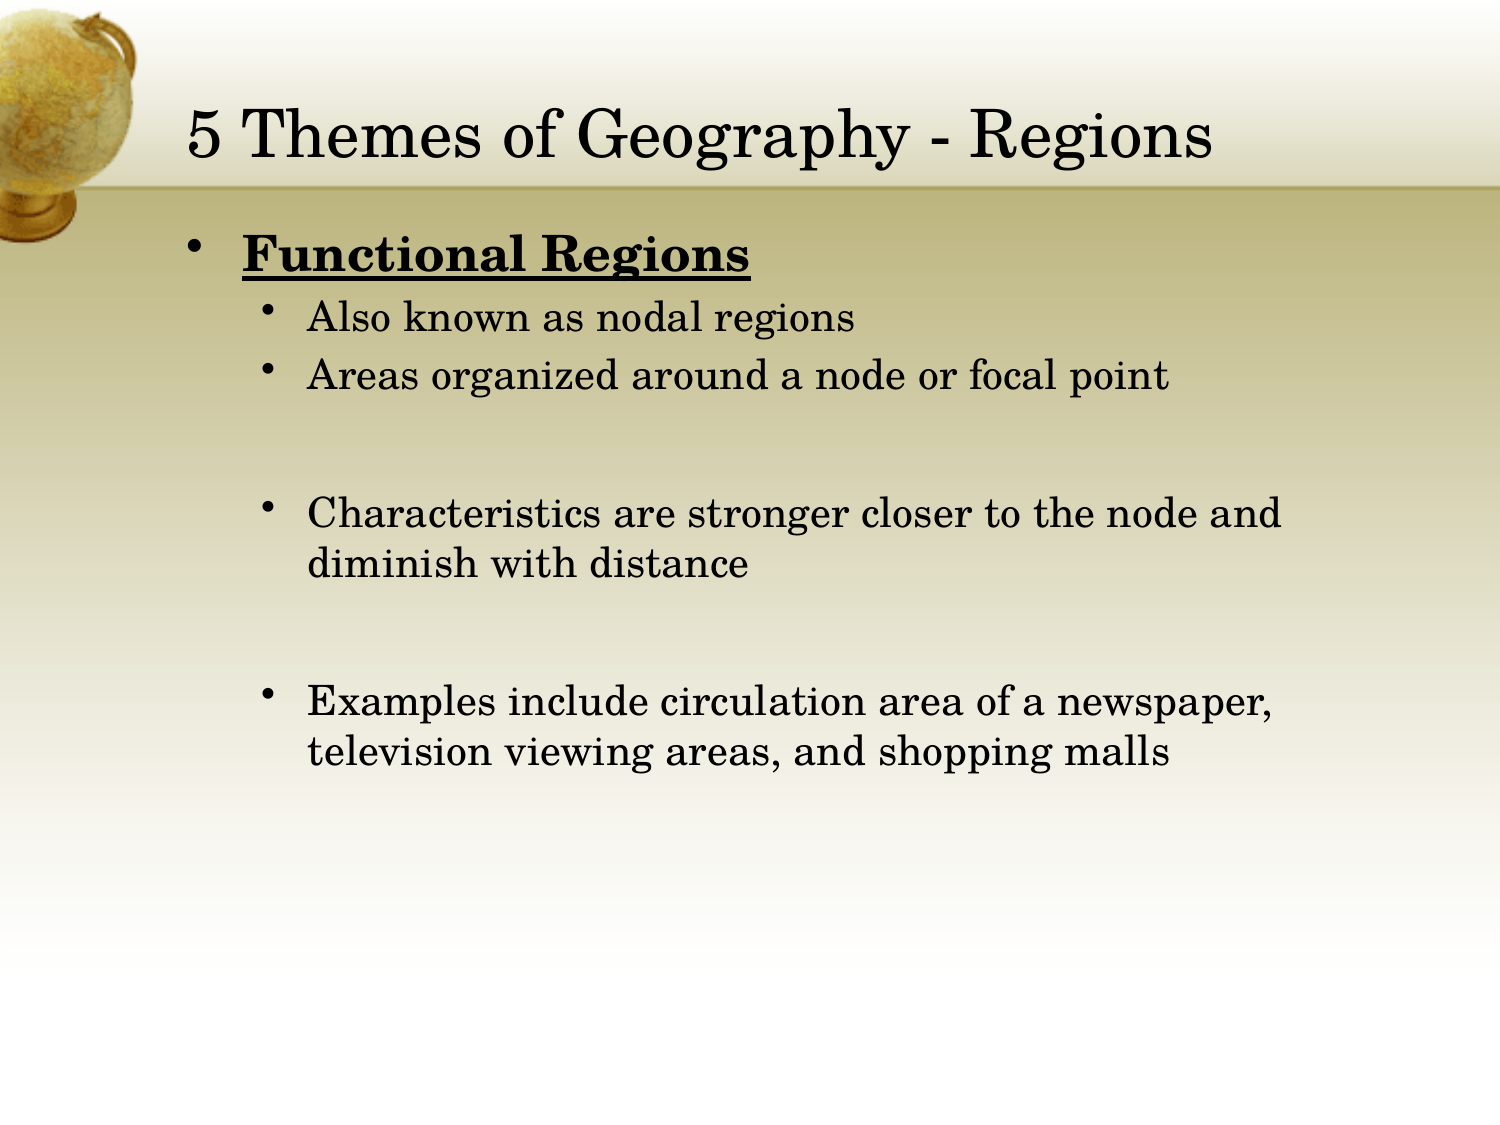

# 5 Themes of Geography - Regions
Functional Regions
Also known as nodal regions
Areas organized around a node or focal point

Characteristics are stronger closer to the node and diminish with distance

Examples include circulation area of a newspaper, television viewing areas, and shopping malls